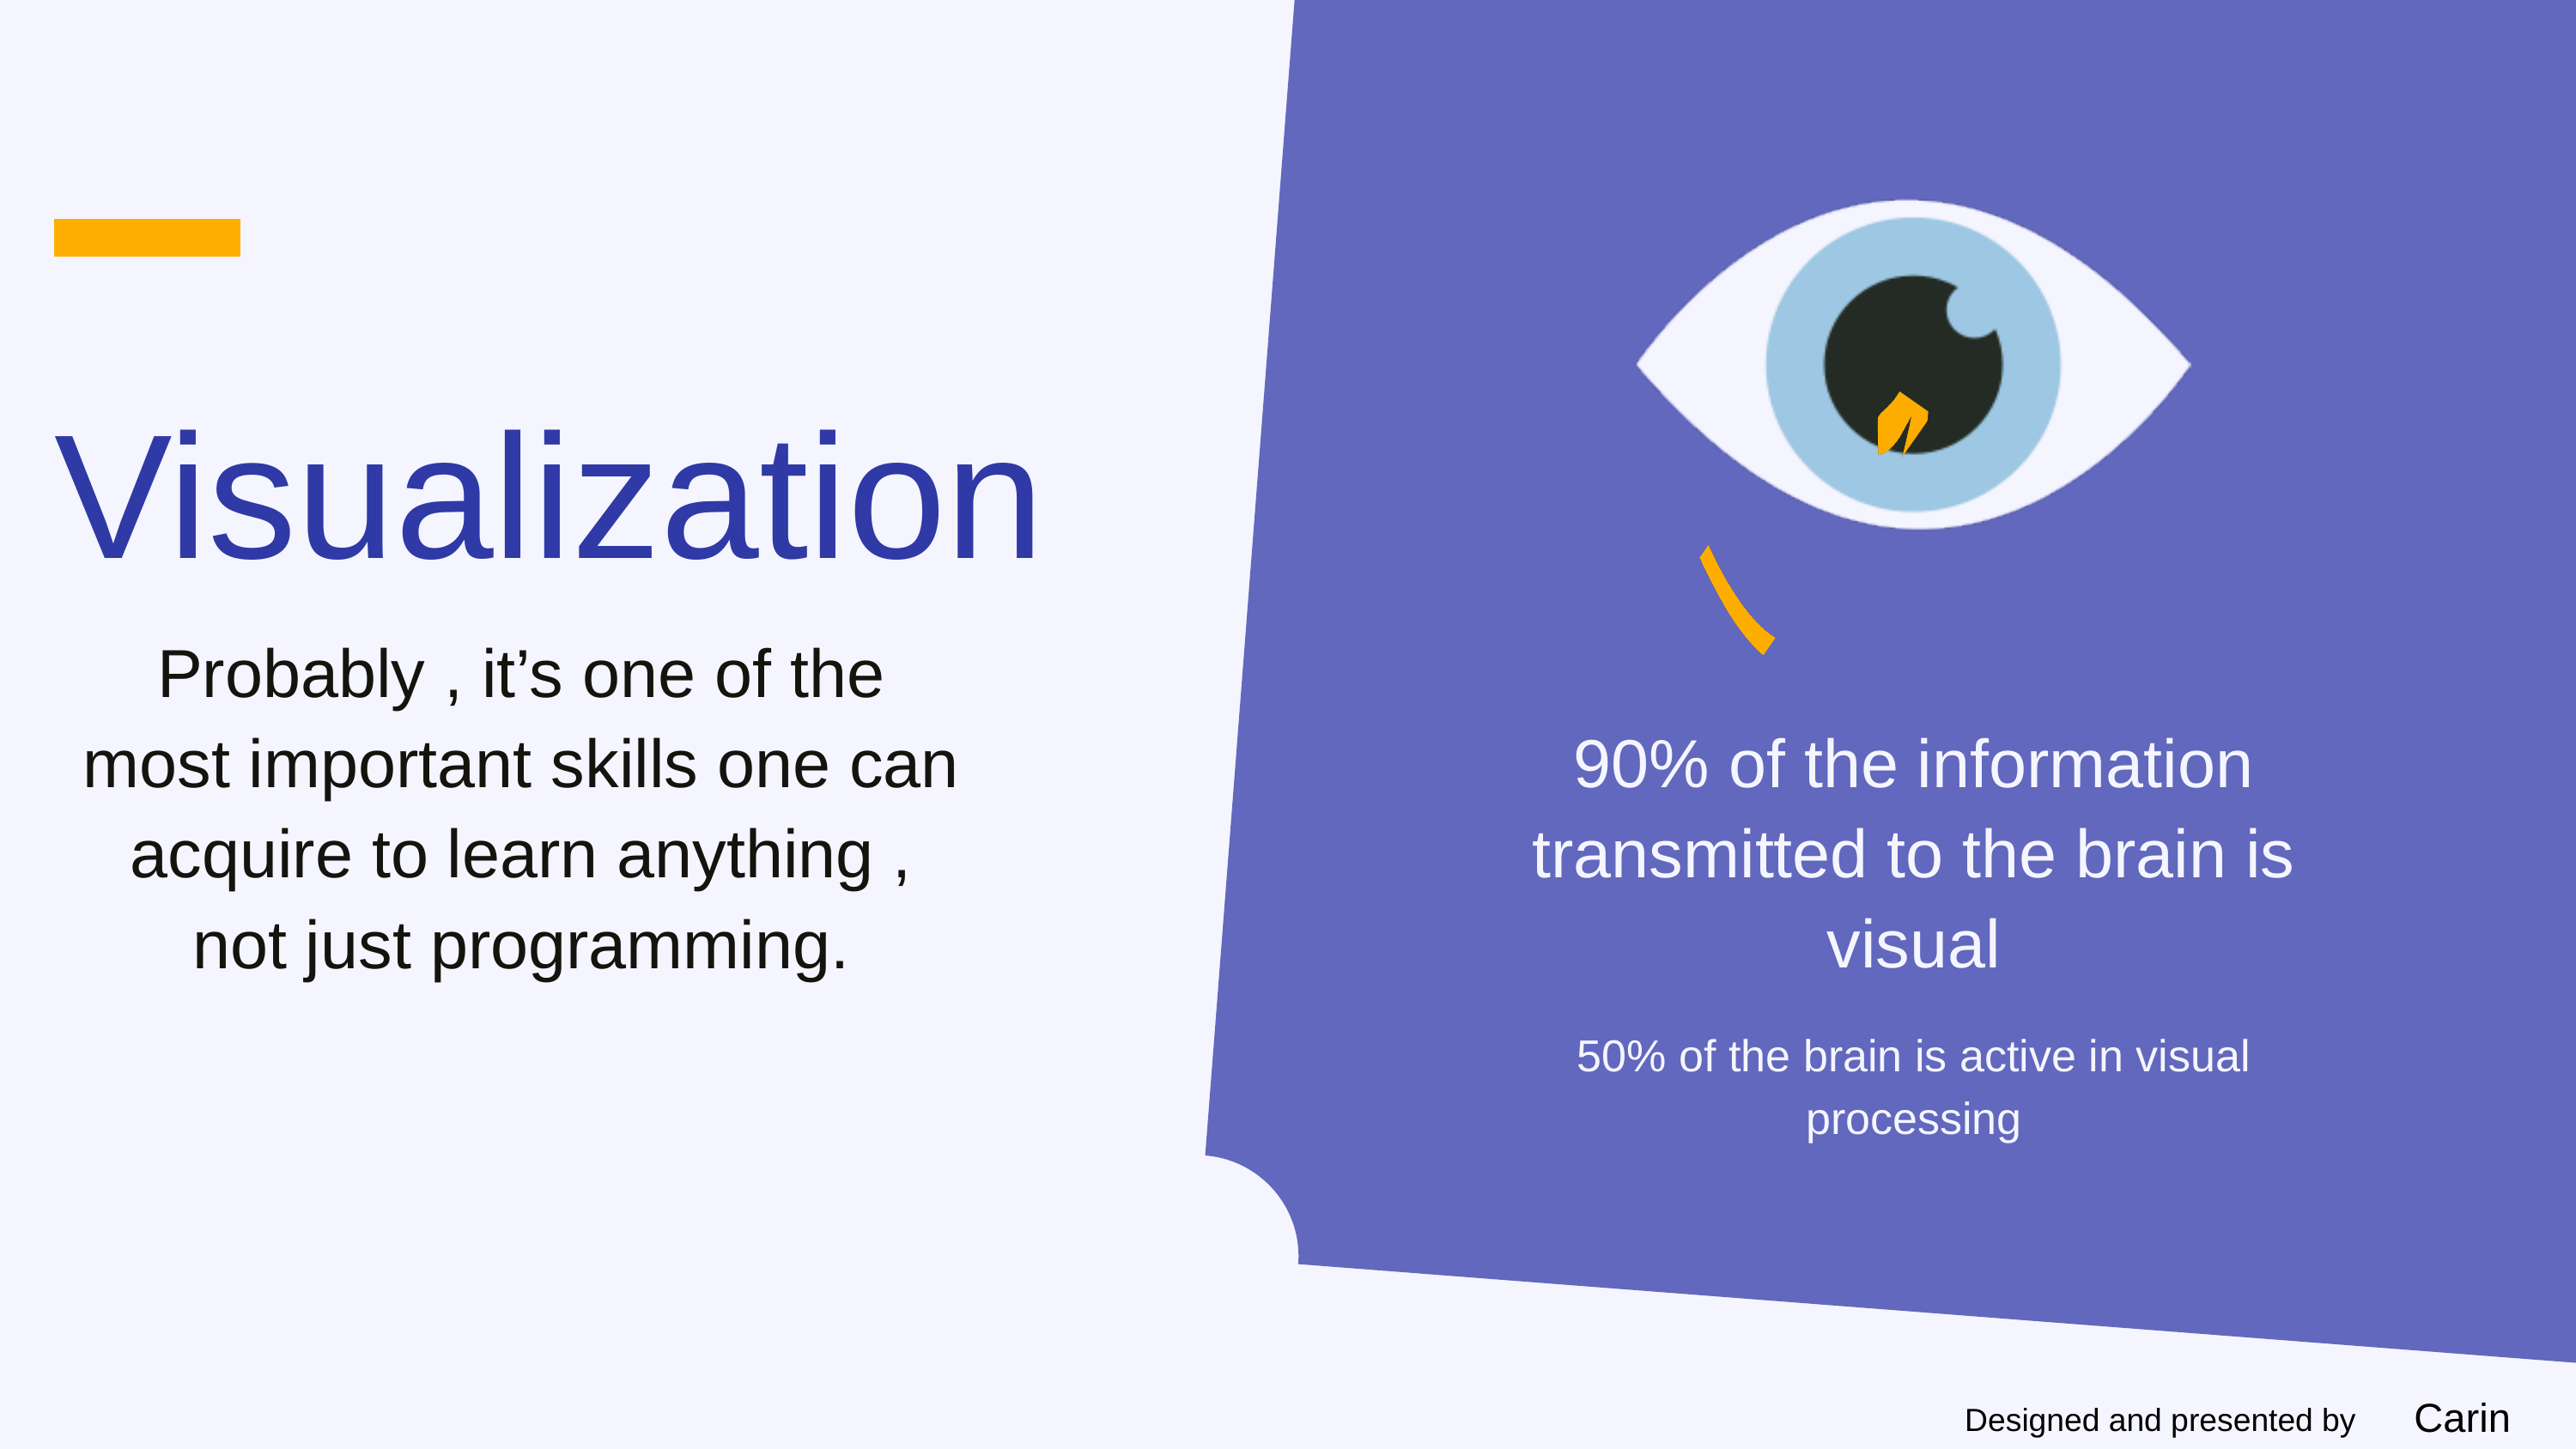

Visualization

Probably , it’s one of the most important skills one can acquire to learn anything , not just programming.
50% of the brain is active in visual processing
90% of the information transmitted to the brain is visual
50% of the brain is active in visual processing
Carin Samer
Designed and presented by